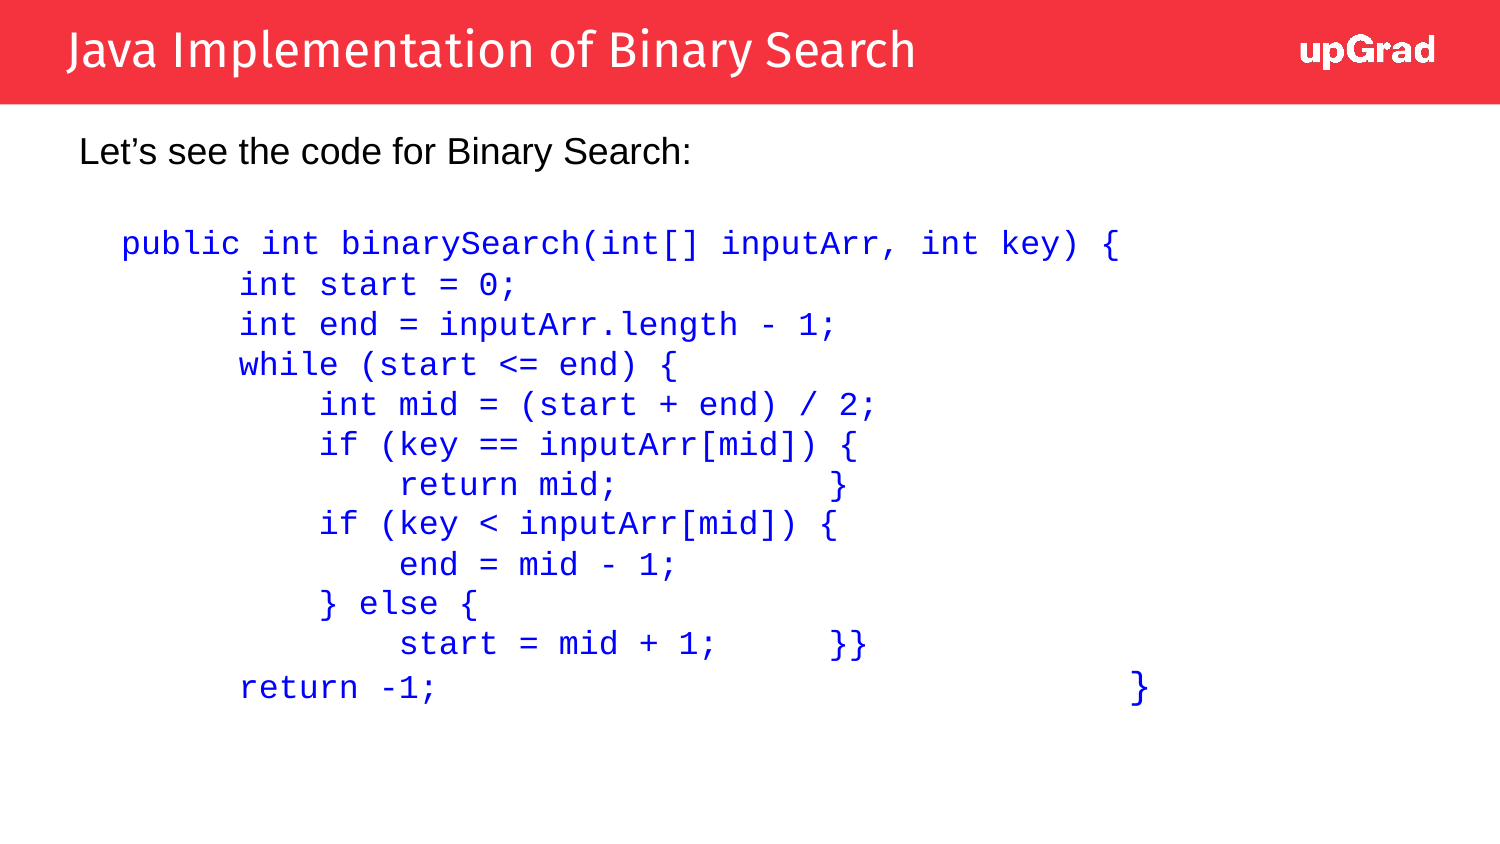

# Java Implementation of Binary Search

Let’s see the code for Binary Search:

    public int binarySearch(int[] inputArr, int key) {
        int start = 0;
        int end = inputArr.length - 1;
        while (start <= end) {
            int mid = (start + end) / 2;
            if (key == inputArr[mid]) {
                return mid;		}
            if (key < inputArr[mid]) {
                end = mid - 1;
            } else {
                start = mid + 1;	}}
        return -1;					}